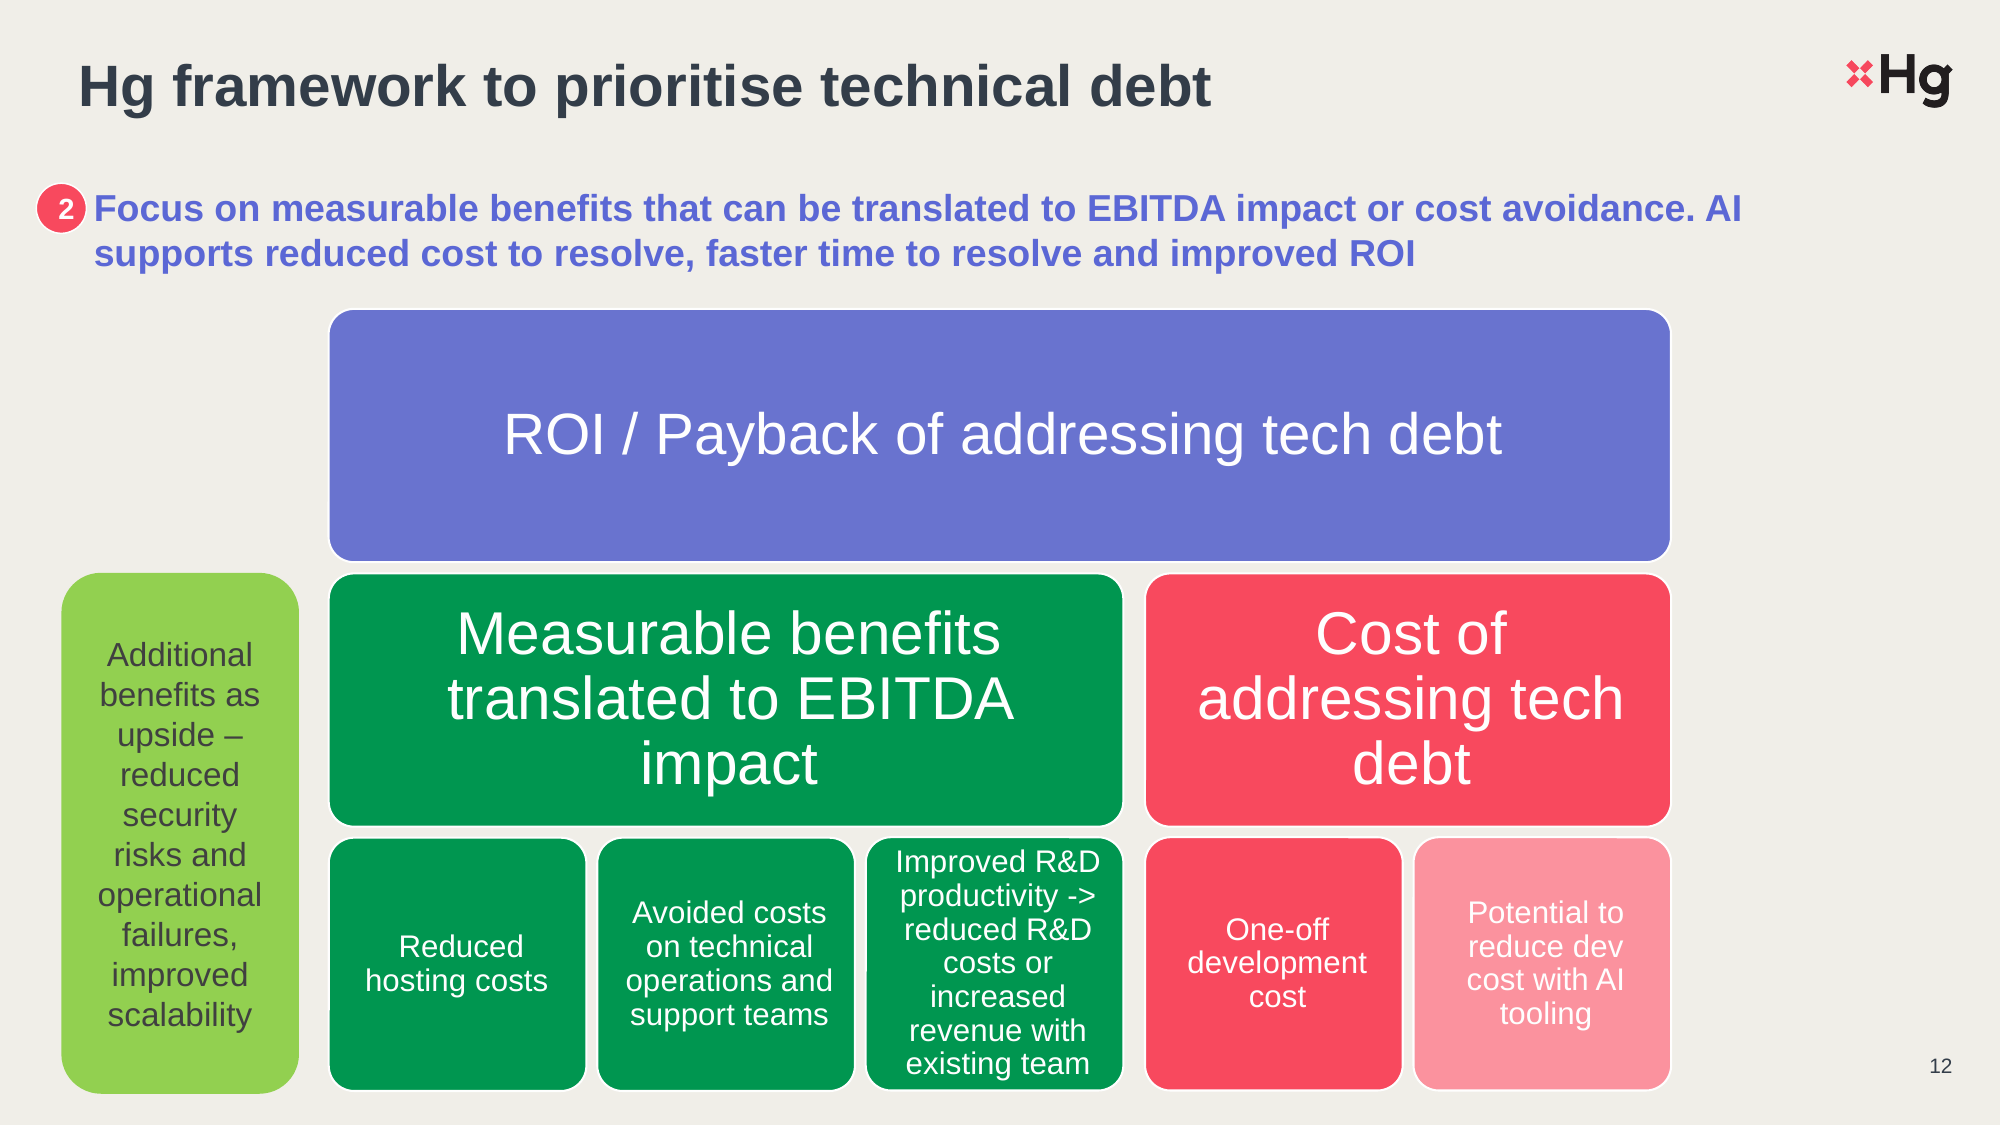

Hg framework to prioritise technical debt
Focus on measurable benefits that can be translated to EBITDA impact or cost avoidance. AI supports reduced cost to resolve, faster time to resolve and improved ROI
2
ROI / Payback of addressing tech debt
Measurable benefits translated to EBITDA impact
Reduced hosting costs
Avoided costs on technical operations and support teams
Improved R&D productivity -> reduced R&D costs or increased revenue with existing team
Cost of addressing tech debt
One-off development cost
Potential to reduce dev cost with AI tooling
Additional benefits as upside – reduced security risks and operational failures, improved scalability